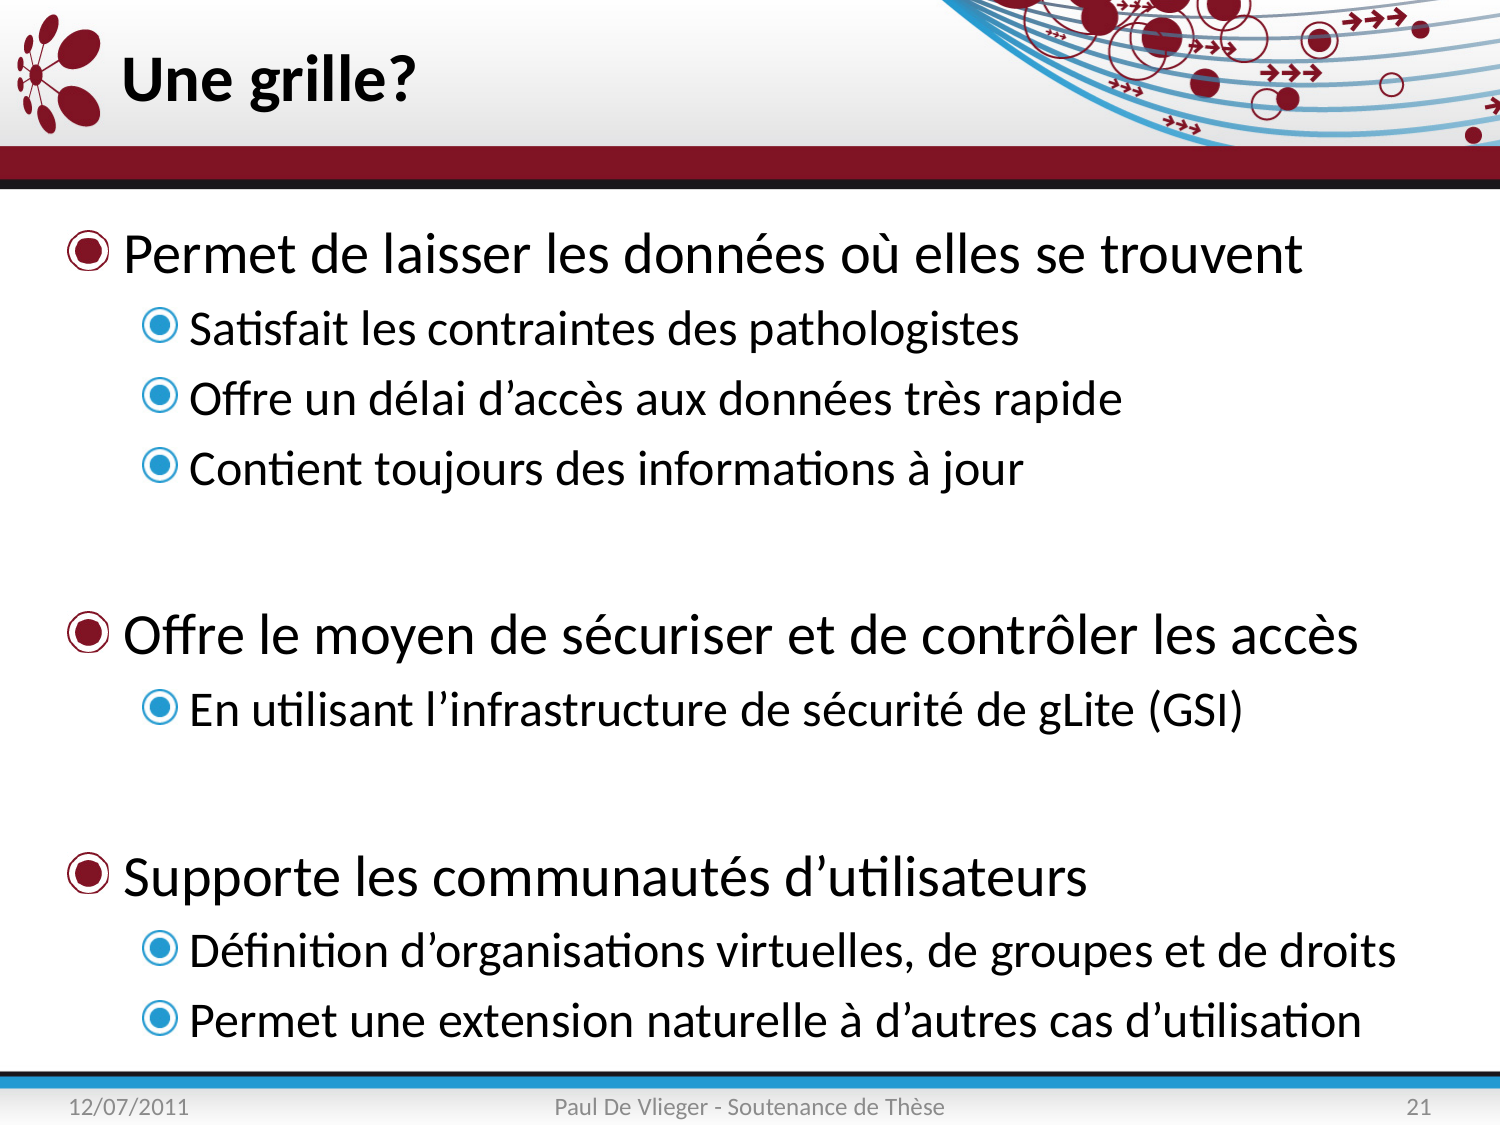

# Une grille?
Permet de laisser les données où elles se trouvent
Satisfait les contraintes des pathologistes
Offre un délai d’accès aux données très rapide
Contient toujours des informations à jour

Offre le moyen de sécuriser et de contrôler les accès
En utilisant l’infrastructure de sécurité de gLite (GSI)

Supporte les communautés d’utilisateurs
Définition d’organisations virtuelles, de groupes et de droits
Permet une extension naturelle à d’autres cas d’utilisation

12/07/2011
Paul De Vlieger - Soutenance de Thèse
21